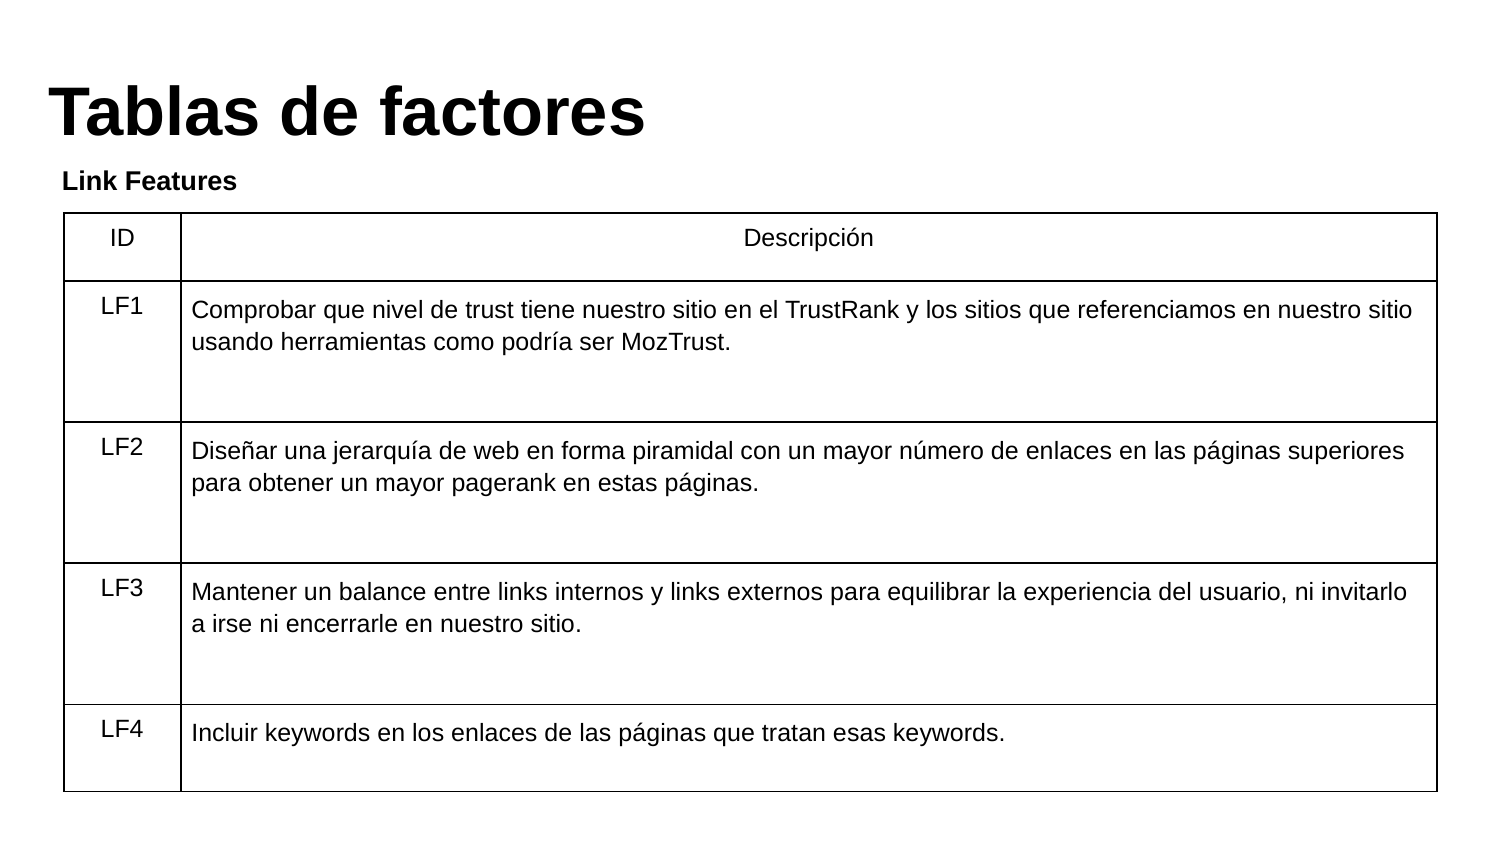

Tablas de factores
Link Features
| ID | Descripción |
| --- | --- |
| LF1 | Comprobar que nivel de trust tiene nuestro sitio en el TrustRank y los sitios que referenciamos en nuestro sitio usando herramientas como podría ser MozTrust. |
| LF2 | Diseñar una jerarquía de web en forma piramidal con un mayor número de enlaces en las páginas superiores para obtener un mayor pagerank en estas páginas. |
| LF3 | Mantener un balance entre links internos y links externos para equilibrar la experiencia del usuario, ni invitarlo a irse ni encerrarle en nuestro sitio. |
| LF4 | Incluir keywords en los enlaces de las páginas que tratan esas keywords. |